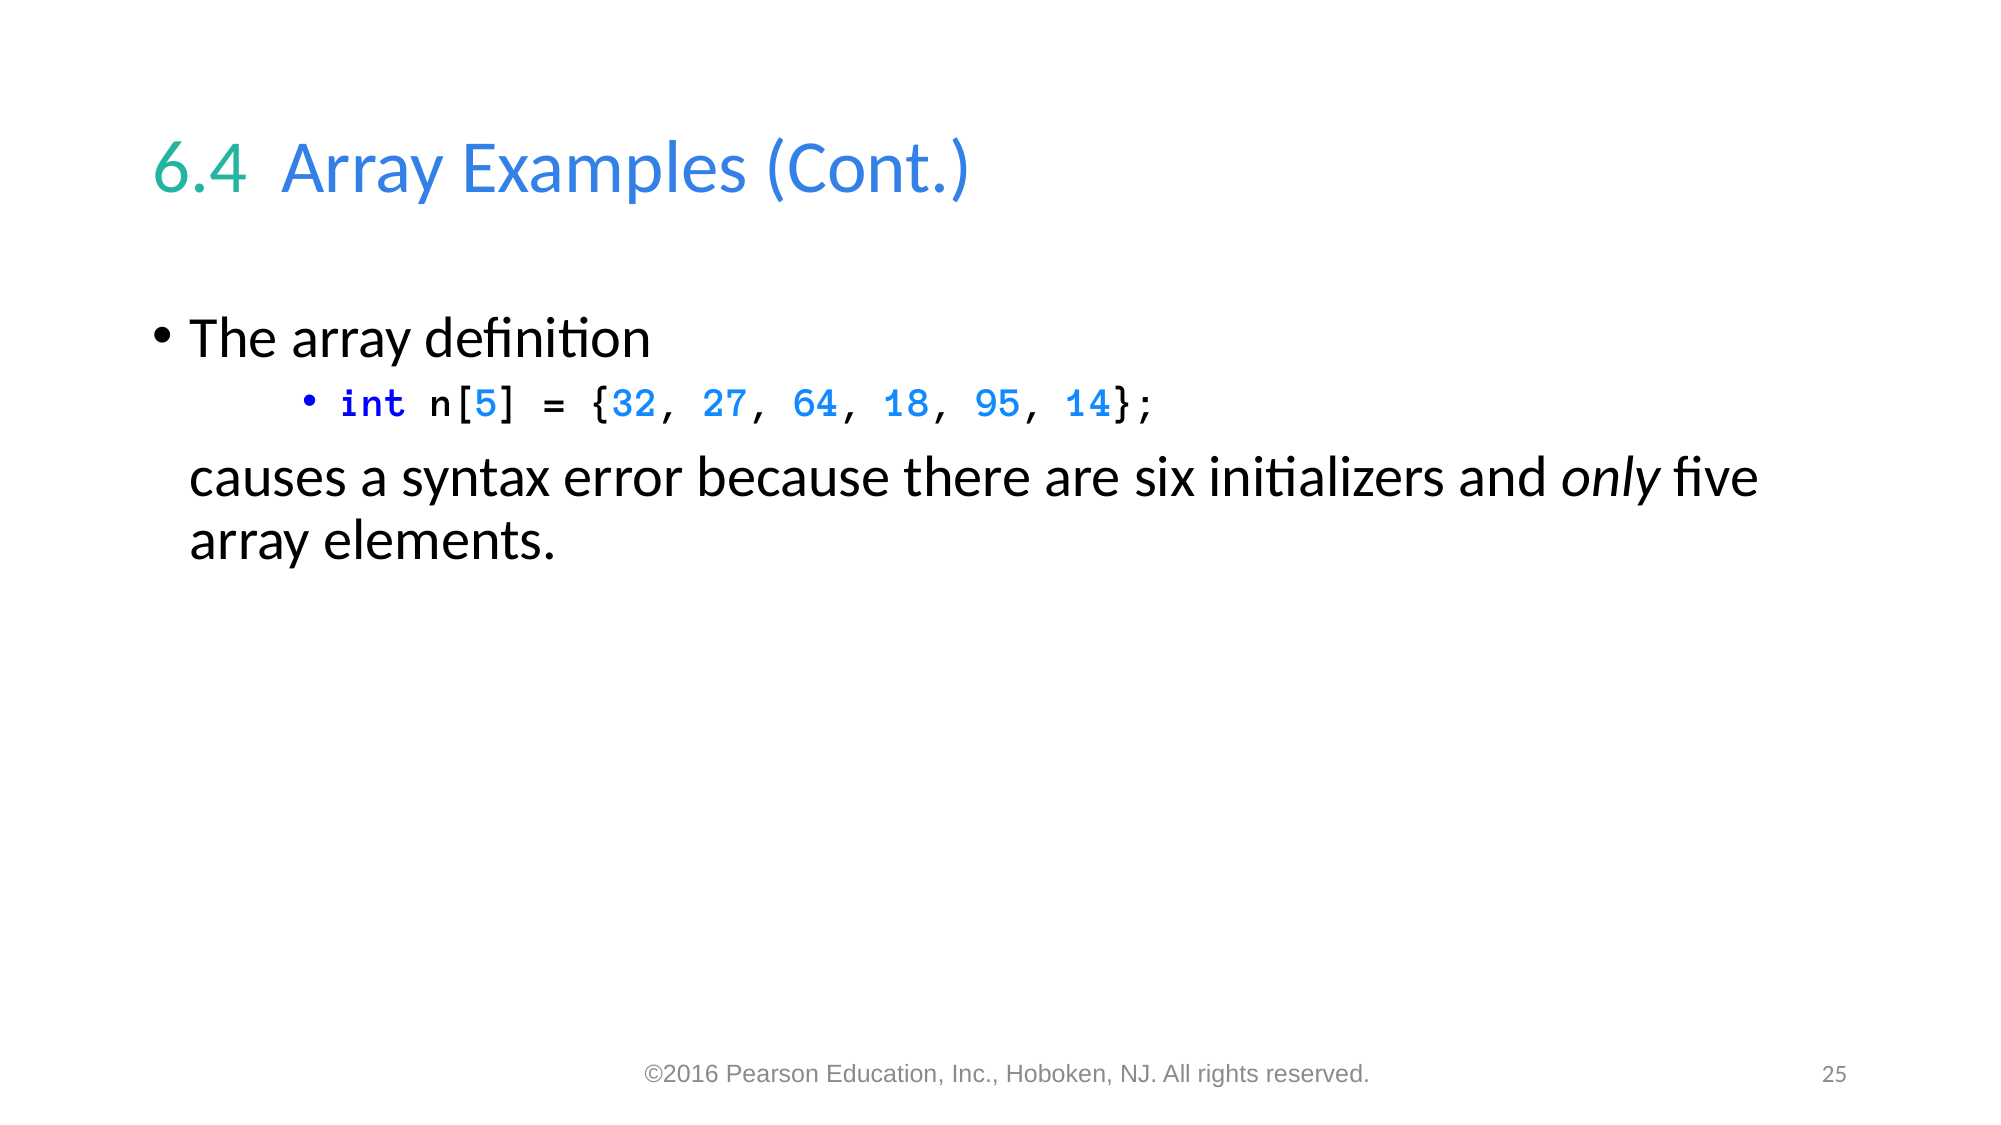

# 6.4  Array Examples (Cont.)
The array definition
int n[5] = {32, 27, 64, 18, 95, 14};
	causes a syntax error because there are six initializers and only five array elements.
25
©2016 Pearson Education, Inc., Hoboken, NJ. All rights reserved.